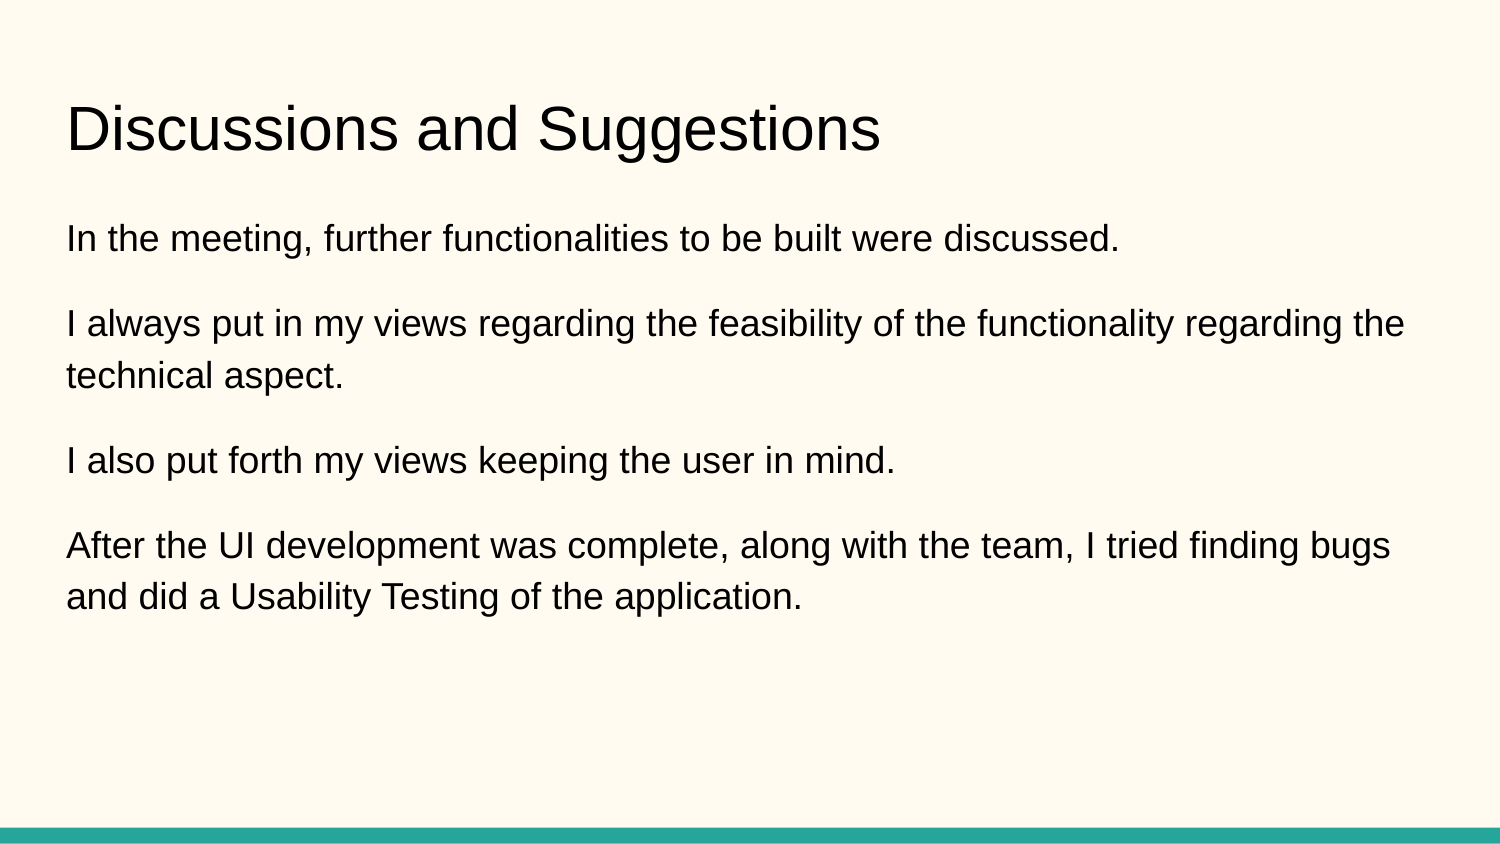

# Discussions and Suggestions
In the meeting, further functionalities to be built were discussed.
I always put in my views regarding the feasibility of the functionality regarding the technical aspect.
I also put forth my views keeping the user in mind.
After the UI development was complete, along with the team, I tried finding bugs and did a Usability Testing of the application.